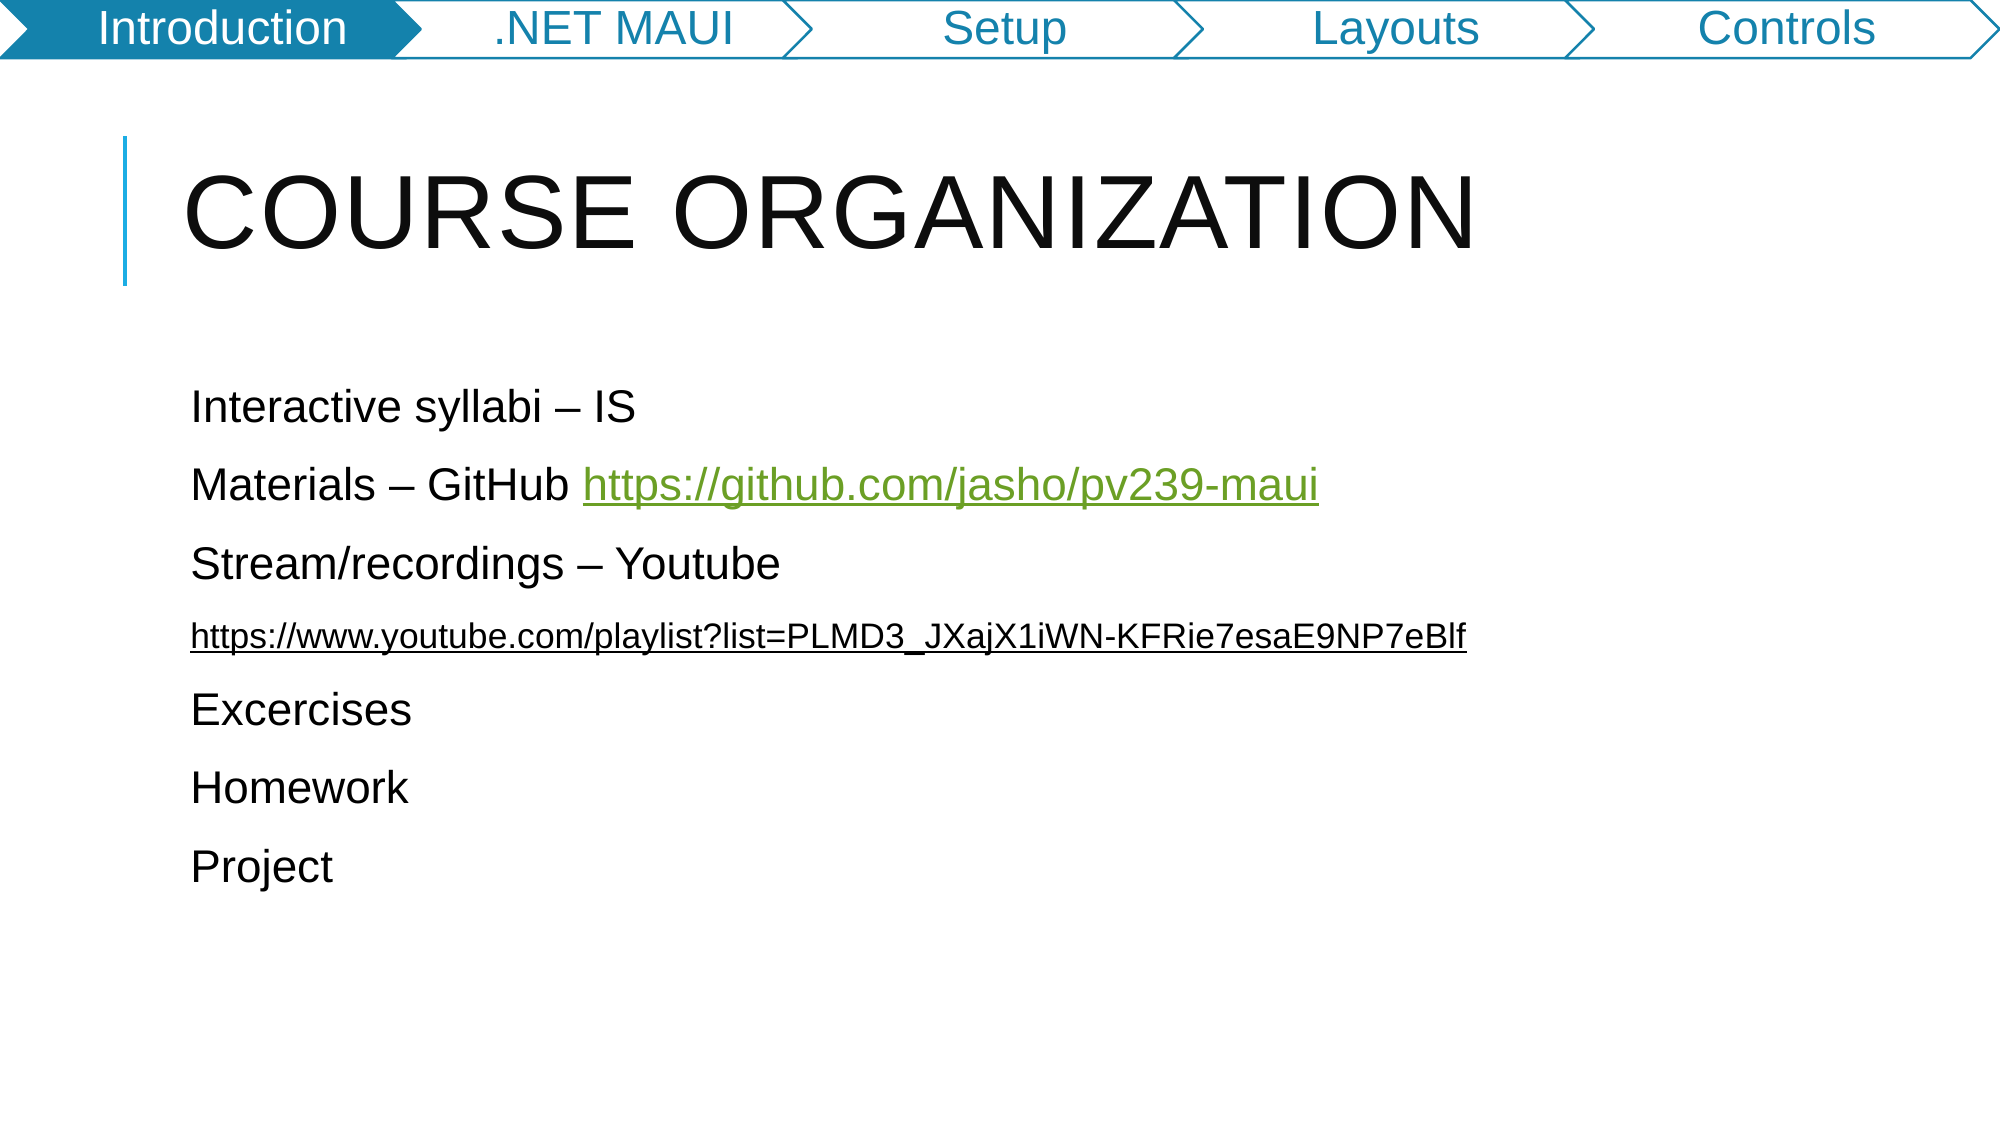

Introduction
.NET MAUI
Setup
Layouts
Controls
# Course Organization
Interactive syllabi – IS
Materials – GitHub https://github.com/jasho/pv239-maui
Stream/recordings – Youtube
https://www.youtube.com/playlist?list=PLMD3_JXajX1iWN-KFRie7esaE9NP7eBlf
Excercises
Homework
Project